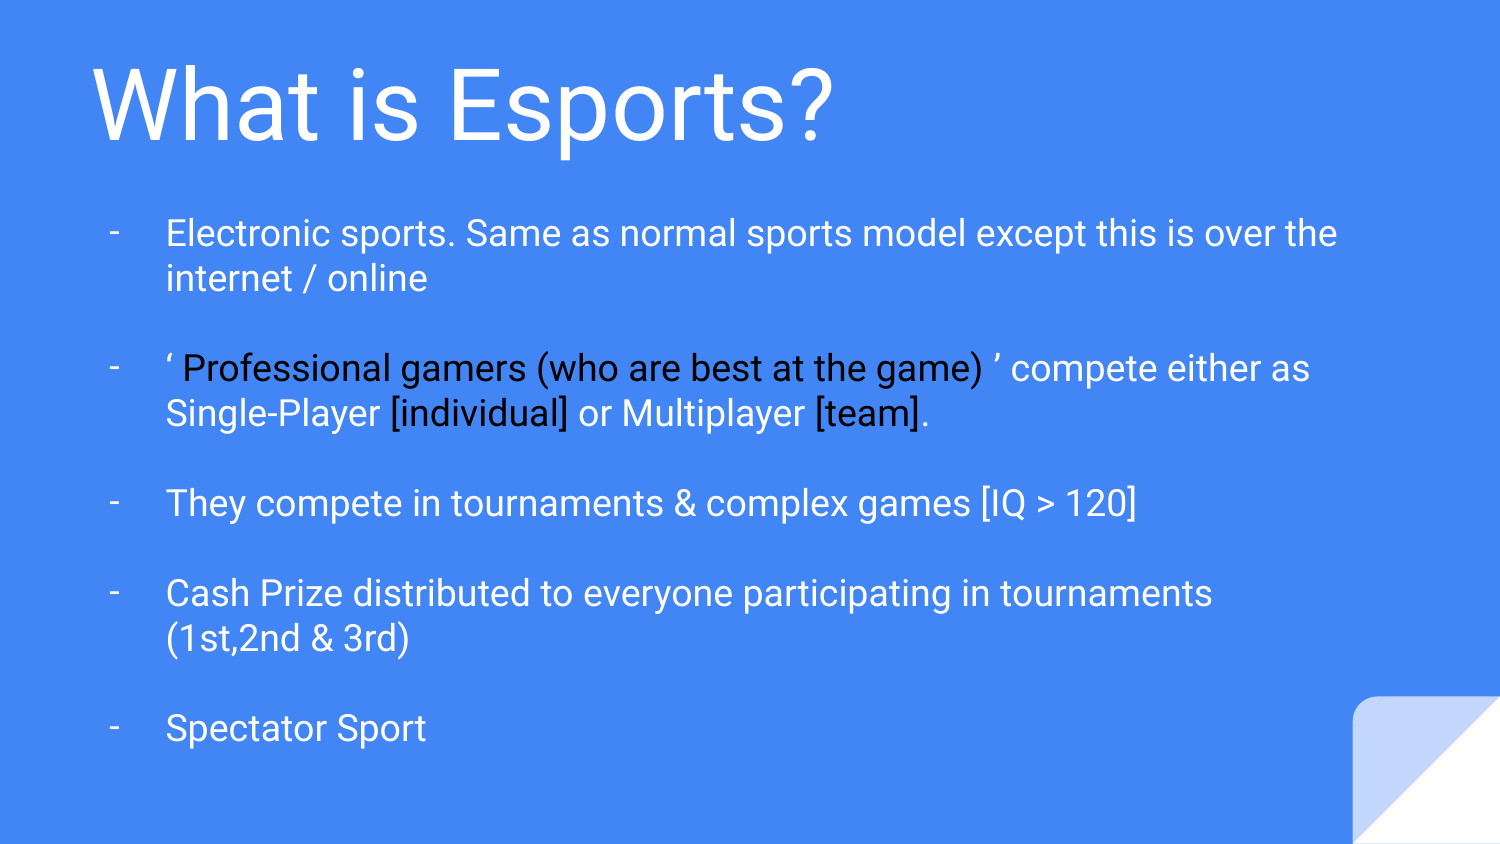

# What is Esports?
Electronic sports. Same as normal sports model except this is over the internet / online
‘ Professional gamers (who are best at the game) ’ compete either as Single-Player [individual] or Multiplayer [team].
They compete in tournaments & complex games [IQ > 120]
Cash Prize distributed to everyone participating in tournaments
(1st,2nd & 3rd)
Spectator Sport